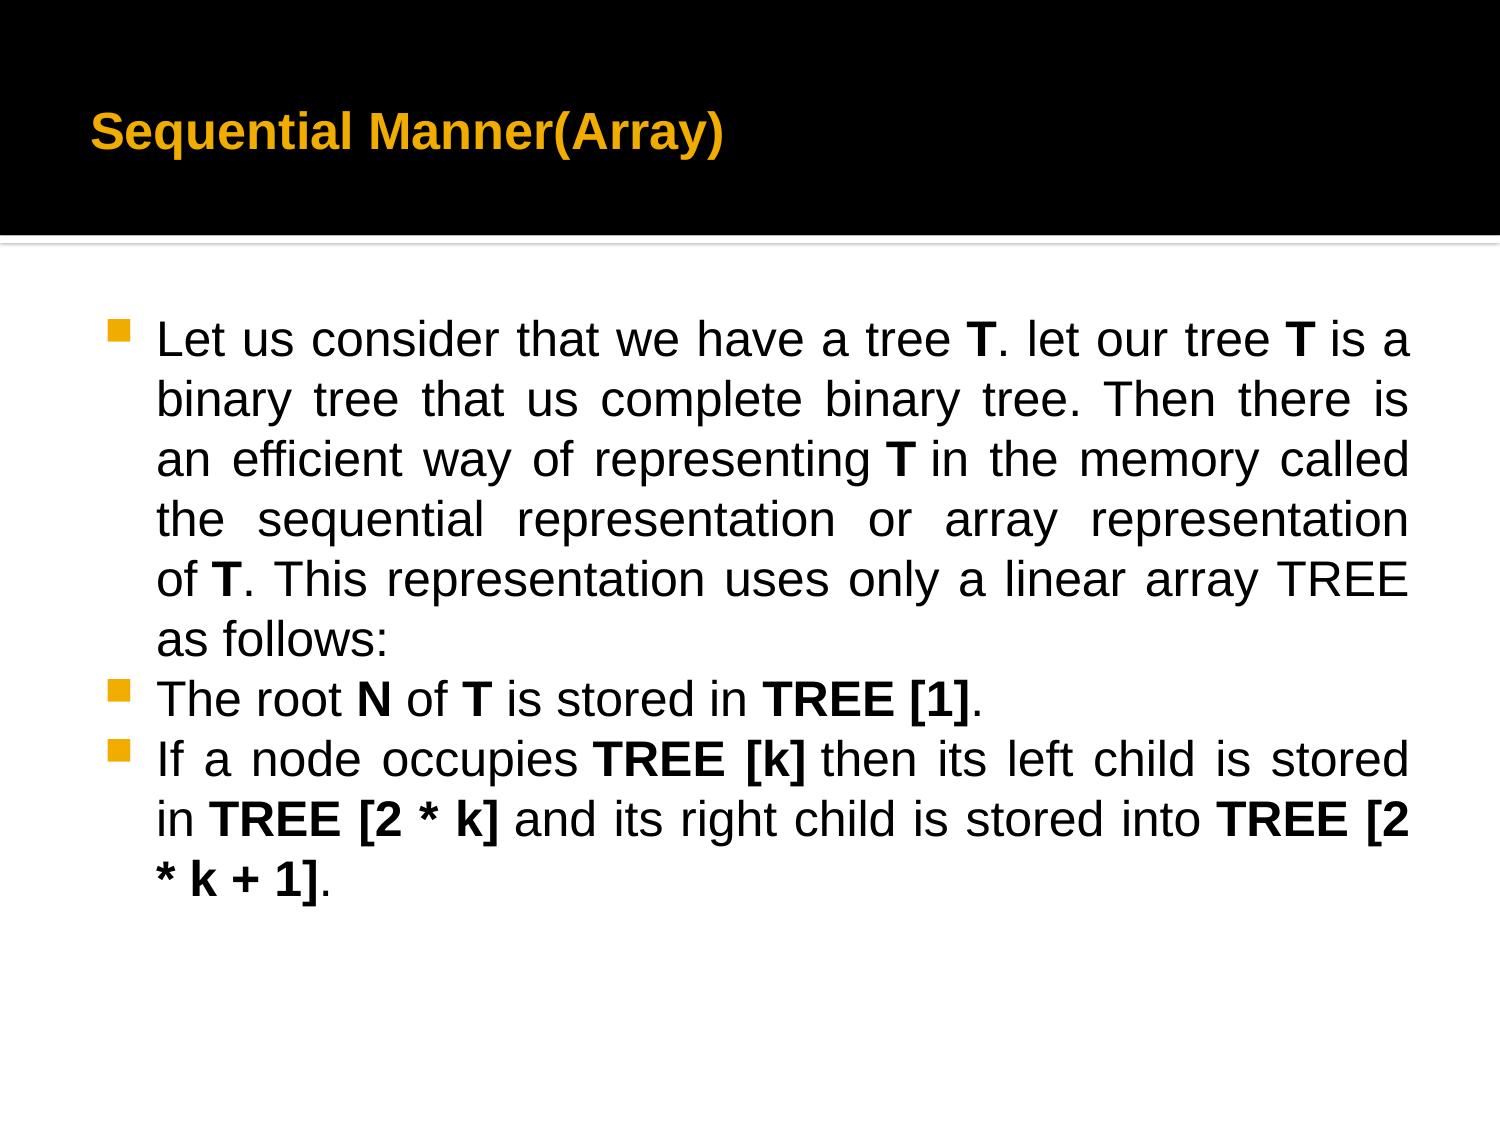

# Sequential Manner(Array)
Let us consider that we have a tree T. let our tree T is a binary tree that us complete binary tree. Then there is an efficient way of representing T in the memory called the sequential representation or array representation of T. This representation uses only a linear array TREE as follows:
The root N of T is stored in TREE [1].
If a node occupies TREE [k] then its left child is stored in TREE [2 * k] and its right child is stored into TREE [2 * k + 1].